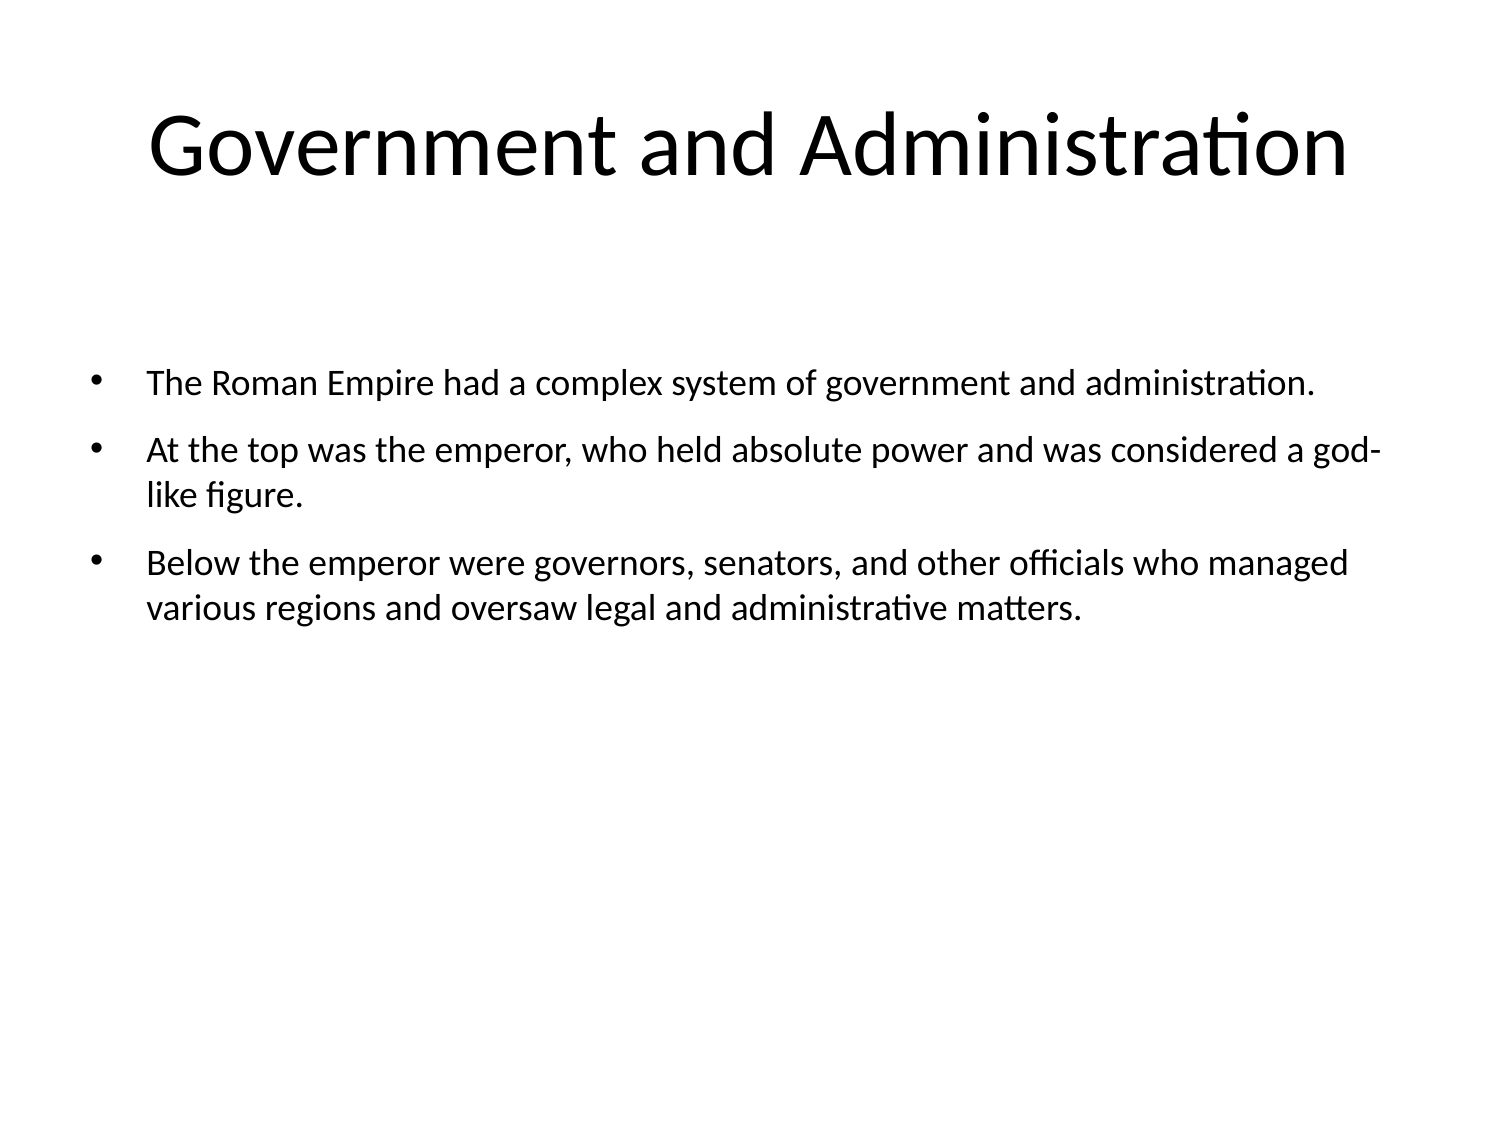

# Government and Administration

The Roman Empire had a complex system of government and administration.
At the top was the emperor, who held absolute power and was considered a god-like figure.
Below the emperor were governors, senators, and other officials who managed various regions and oversaw legal and administrative matters.